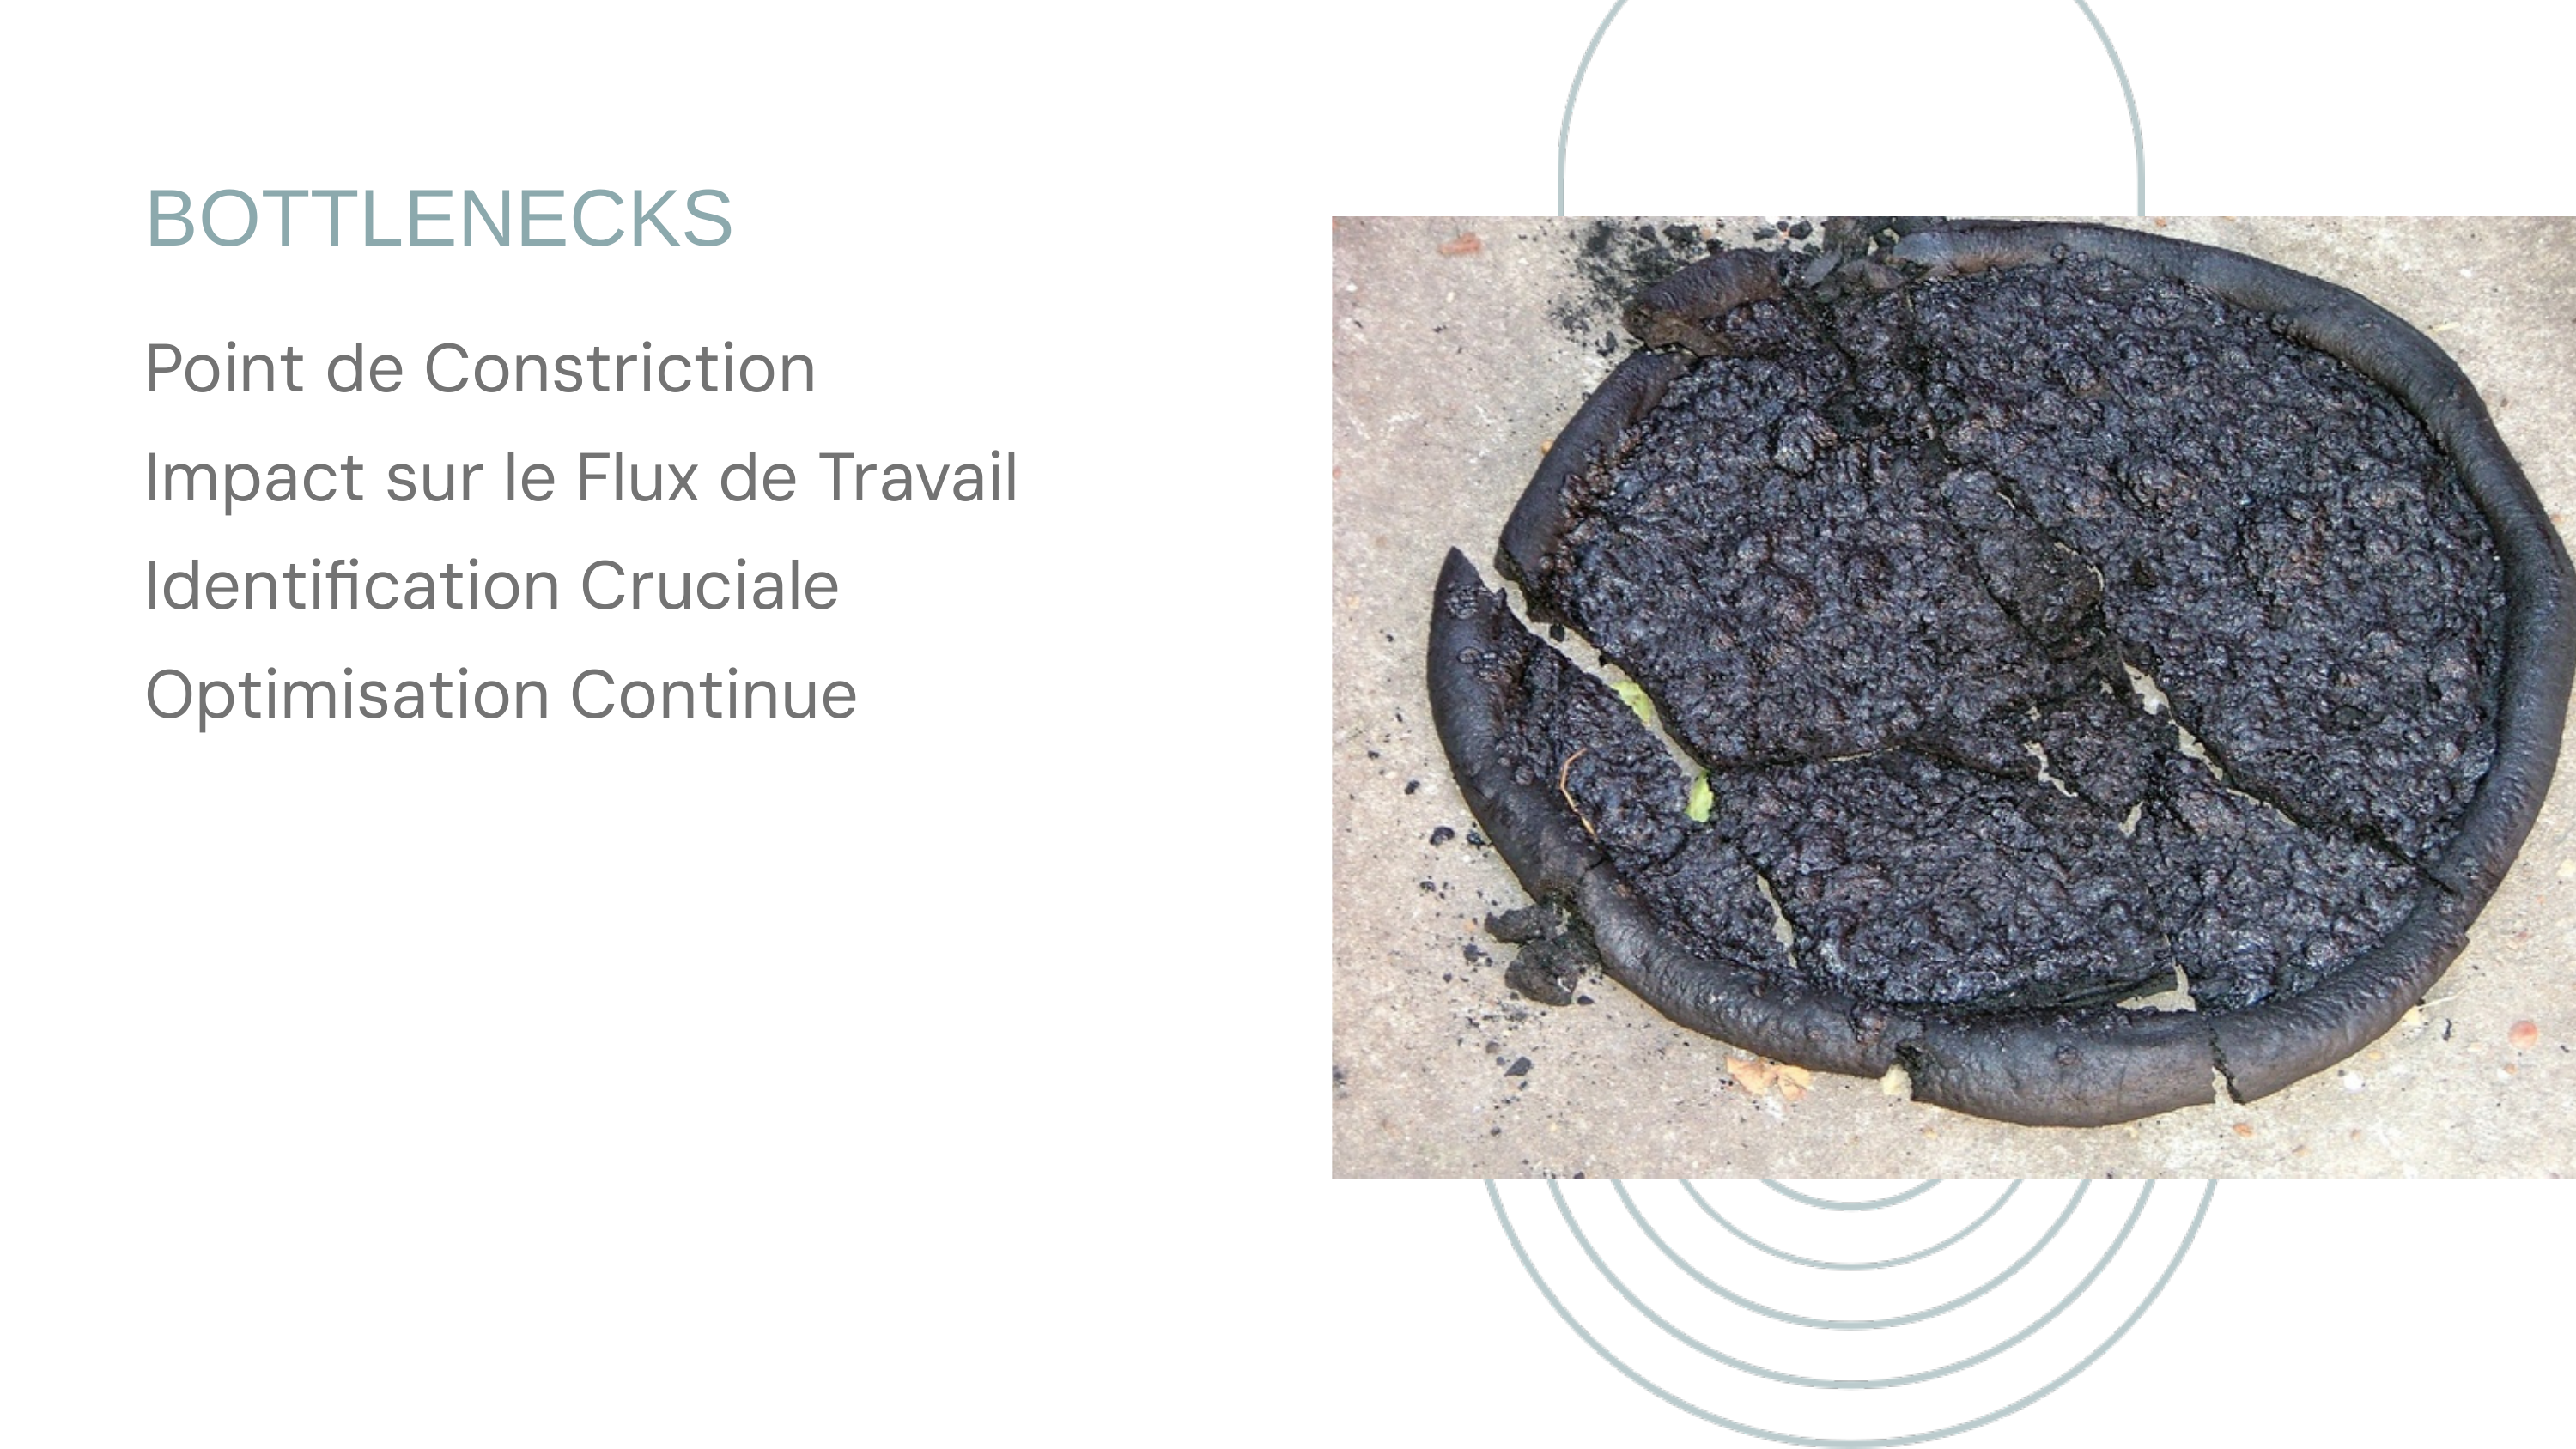

BOTTLENECKS

Point de Constriction
Impact sur le Flux de Travail
Identification Cruciale
Optimisation Continue